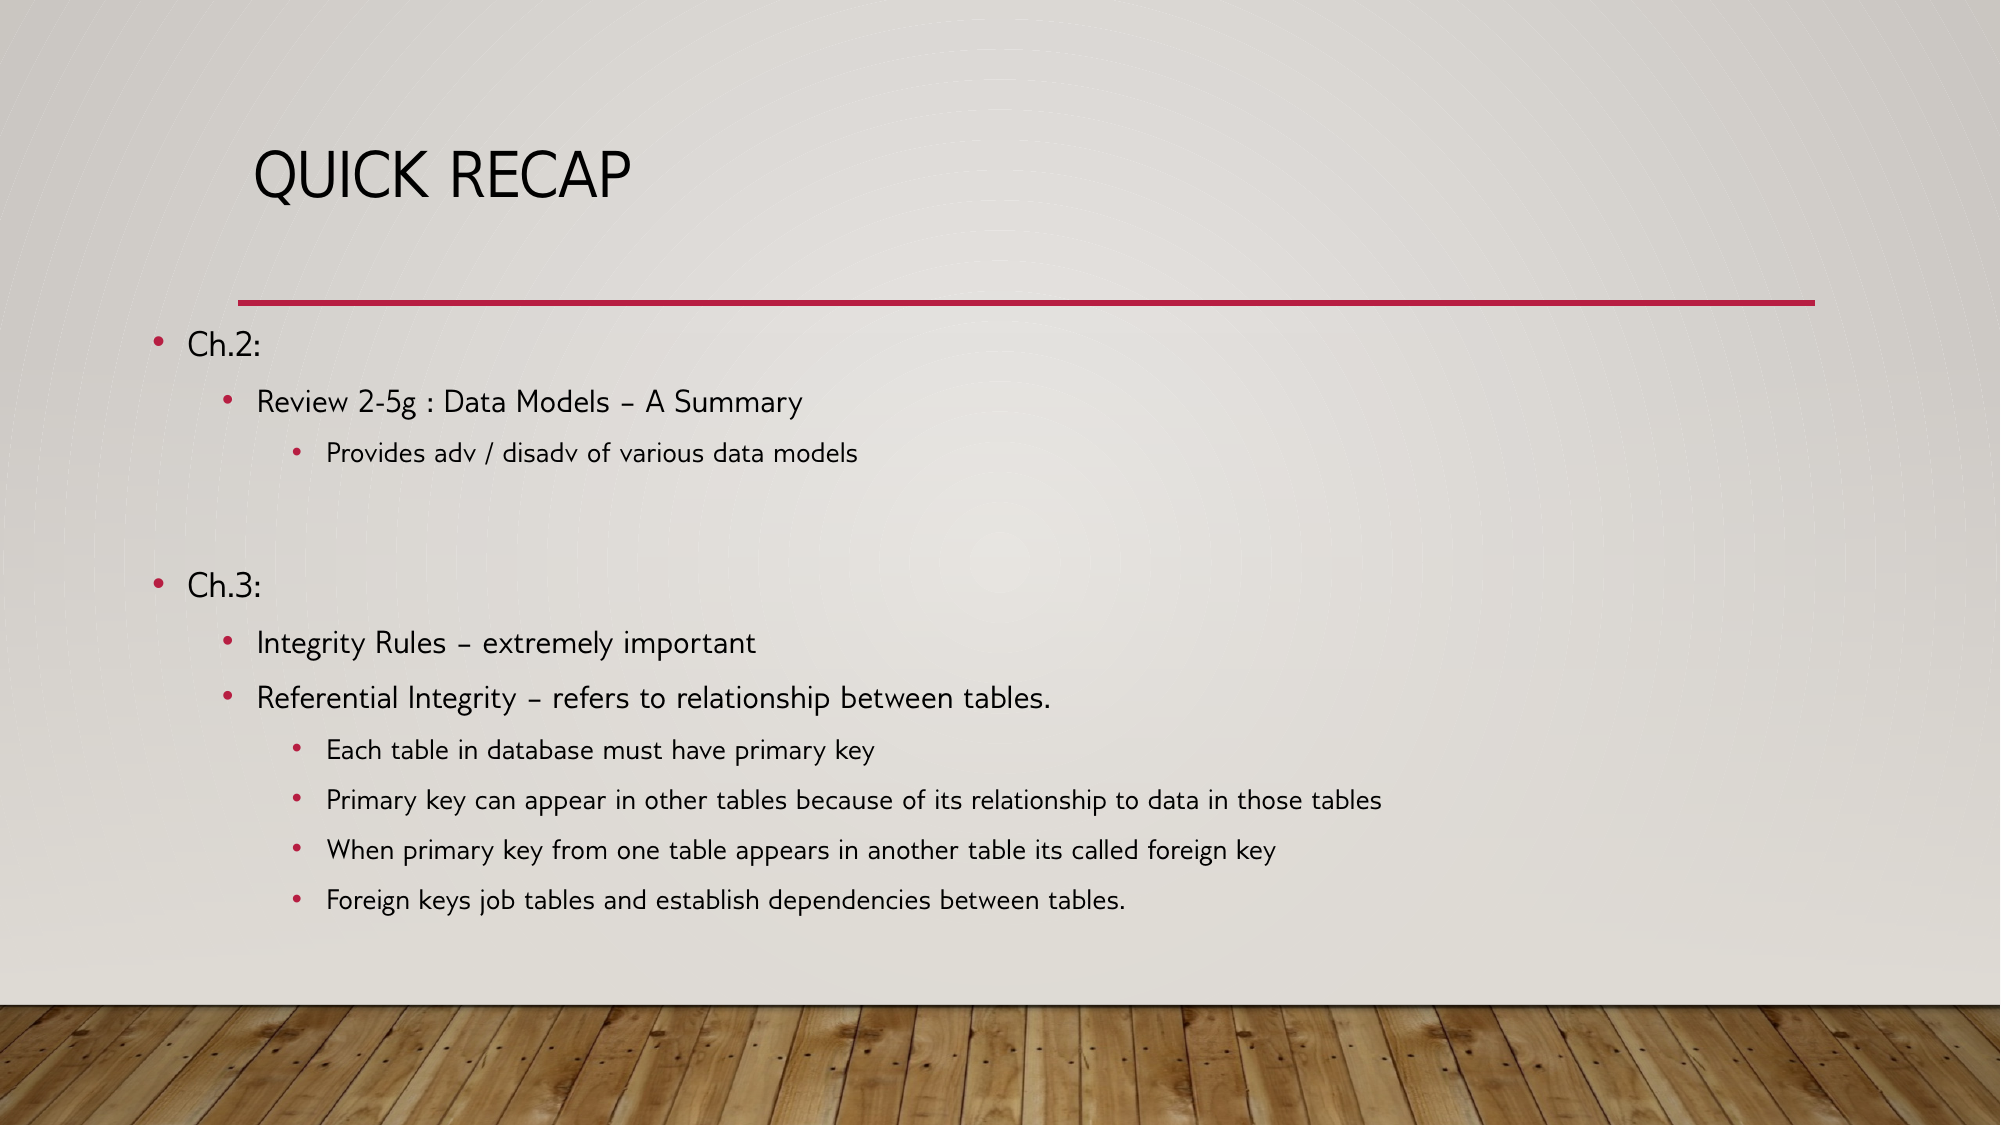

# Quick Recap
Ch.2:
Review 2-5g : Data Models – A Summary
Provides adv / disadv of various data models

Ch.3:
Integrity Rules – extremely important
Referential Integrity – refers to relationship between tables.
Each table in database must have primary key
Primary key can appear in other tables because of its relationship to data in those tables
When primary key from one table appears in another table its called foreign key
Foreign keys job tables and establish dependencies between tables.